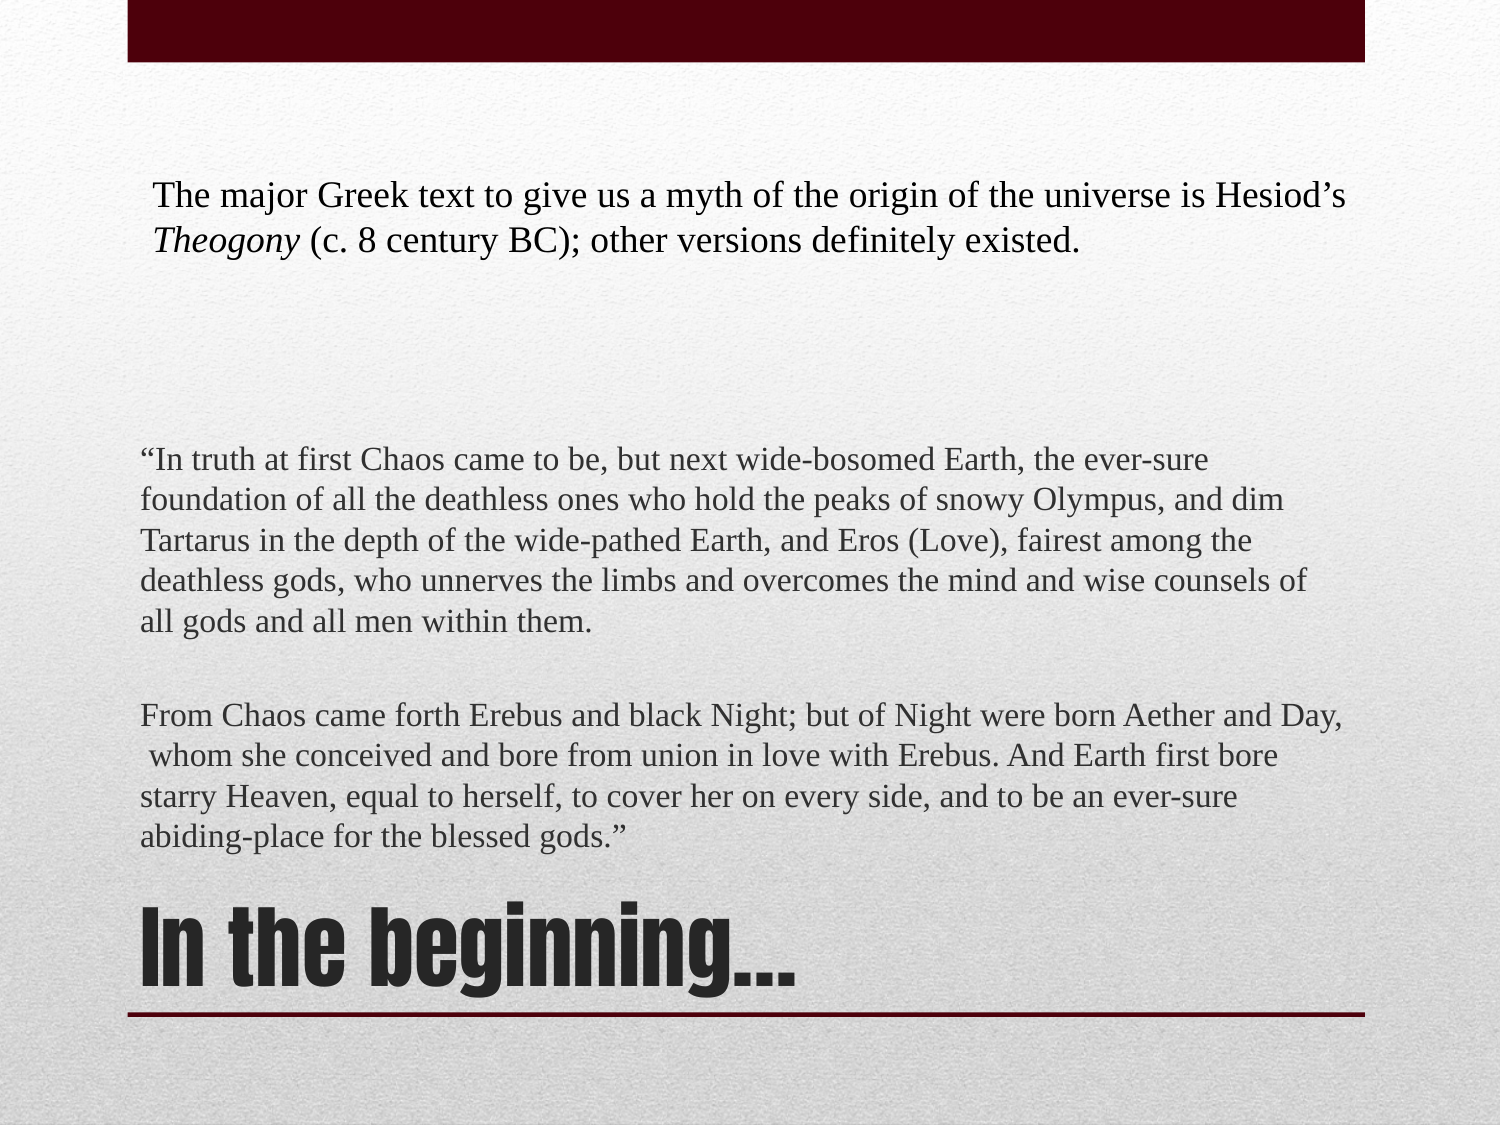

The major Greek text to give us a myth of the origin of the universe is Hesiod’s Theogony (c. 8 century BC); other versions definitely existed.

“In truth at first Chaos came to be, but next wide-bosomed Earth, the ever-sure foundation of all the deathless ones who hold the peaks of snowy Olympus, and dim Tartarus in the depth of the wide-pathed Earth, and Eros (Love), fairest among the deathless gods, who unnerves the limbs and overcomes the mind and wise counsels of all gods and all men within them.

From Chaos came forth Erebus and black Night; but of Night were born Aether and Day,  whom she conceived and bore from union in love with Erebus. And Earth first bore starry Heaven, equal to herself, to cover her on every side, and to be an ever-sure abiding-place for the blessed gods.”

# In the beginning…